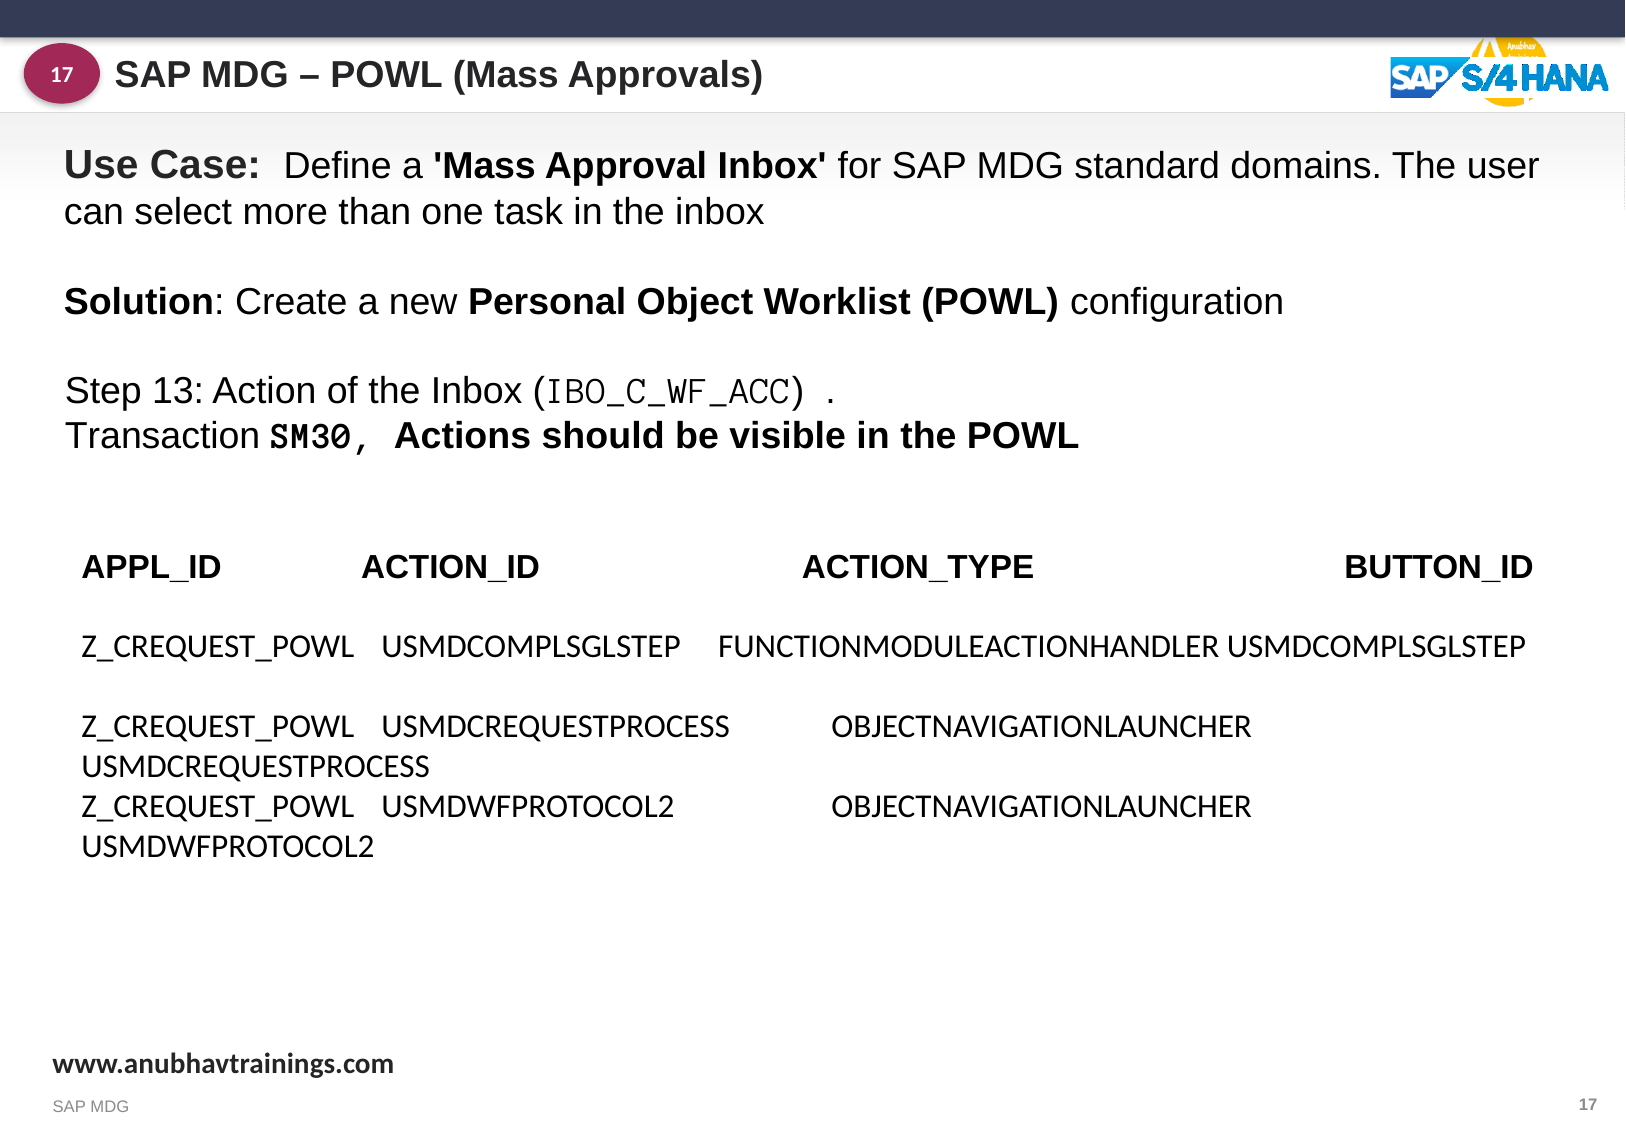

SAP MDG – POWL (Mass Approvals)
17
# Use Case:  Define a 'Mass Approval Inbox' for SAP MDG standard domains. The user can select more than one task in the inbox Solution: Create a new Personal Object Worklist (POWL) configuration
Step 13: Action of the Inbox (IBO_C_WF_ACC)  .
Transaction SM30, Actions should be visible in the POWL
APPL_ID 	              ACTION_ID 	             ACTION_TYPE 	                       BUTTON_ID
Z_CREQUEST_POWL 	USMDCOMPLSGLSTEP     FUNCTIONMODULEACTIONHANDLER USMDCOMPLSGLSTEP
Z_CREQUEST_POWL 	USMDCREQUESTPROCESS 	OBJECTNAVIGATIONLAUNCHER 	USMDCREQUESTPROCESS
Z_CREQUEST_POWL 	USMDWFPROTOCOL2 	OBJECTNAVIGATIONLAUNCHER 	USMDWFPROTOCOL2